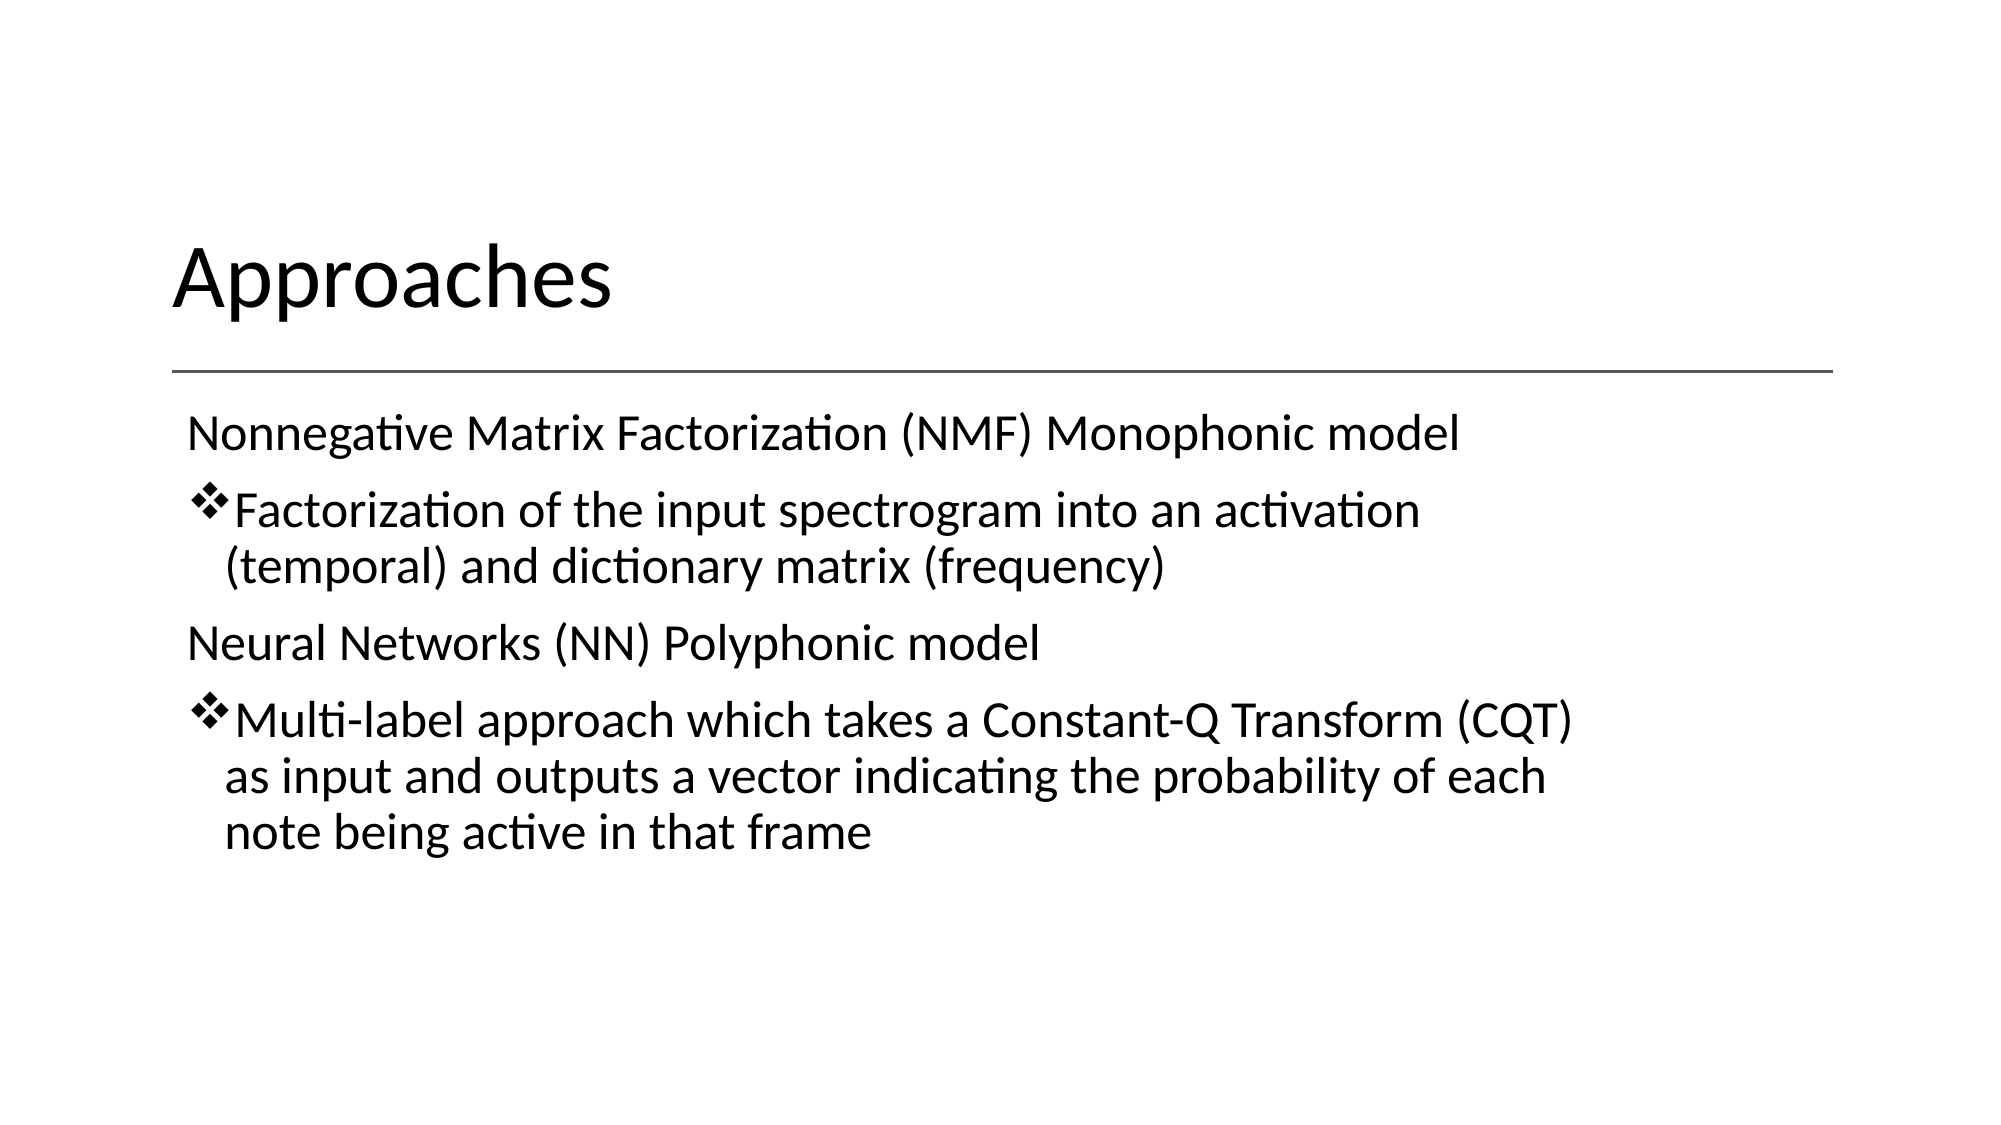

# Approaches
Nonnegative Matrix Factorization (NMF) Monophonic model
Factorization of the input spectrogram into an activation (temporal) and dictionary matrix (frequency)
Neural Networks (NN) Polyphonic model
Multi-label approach which takes a Constant-Q Transform (CQT) as input and outputs a vector indicating the probability of each note being active in that frame